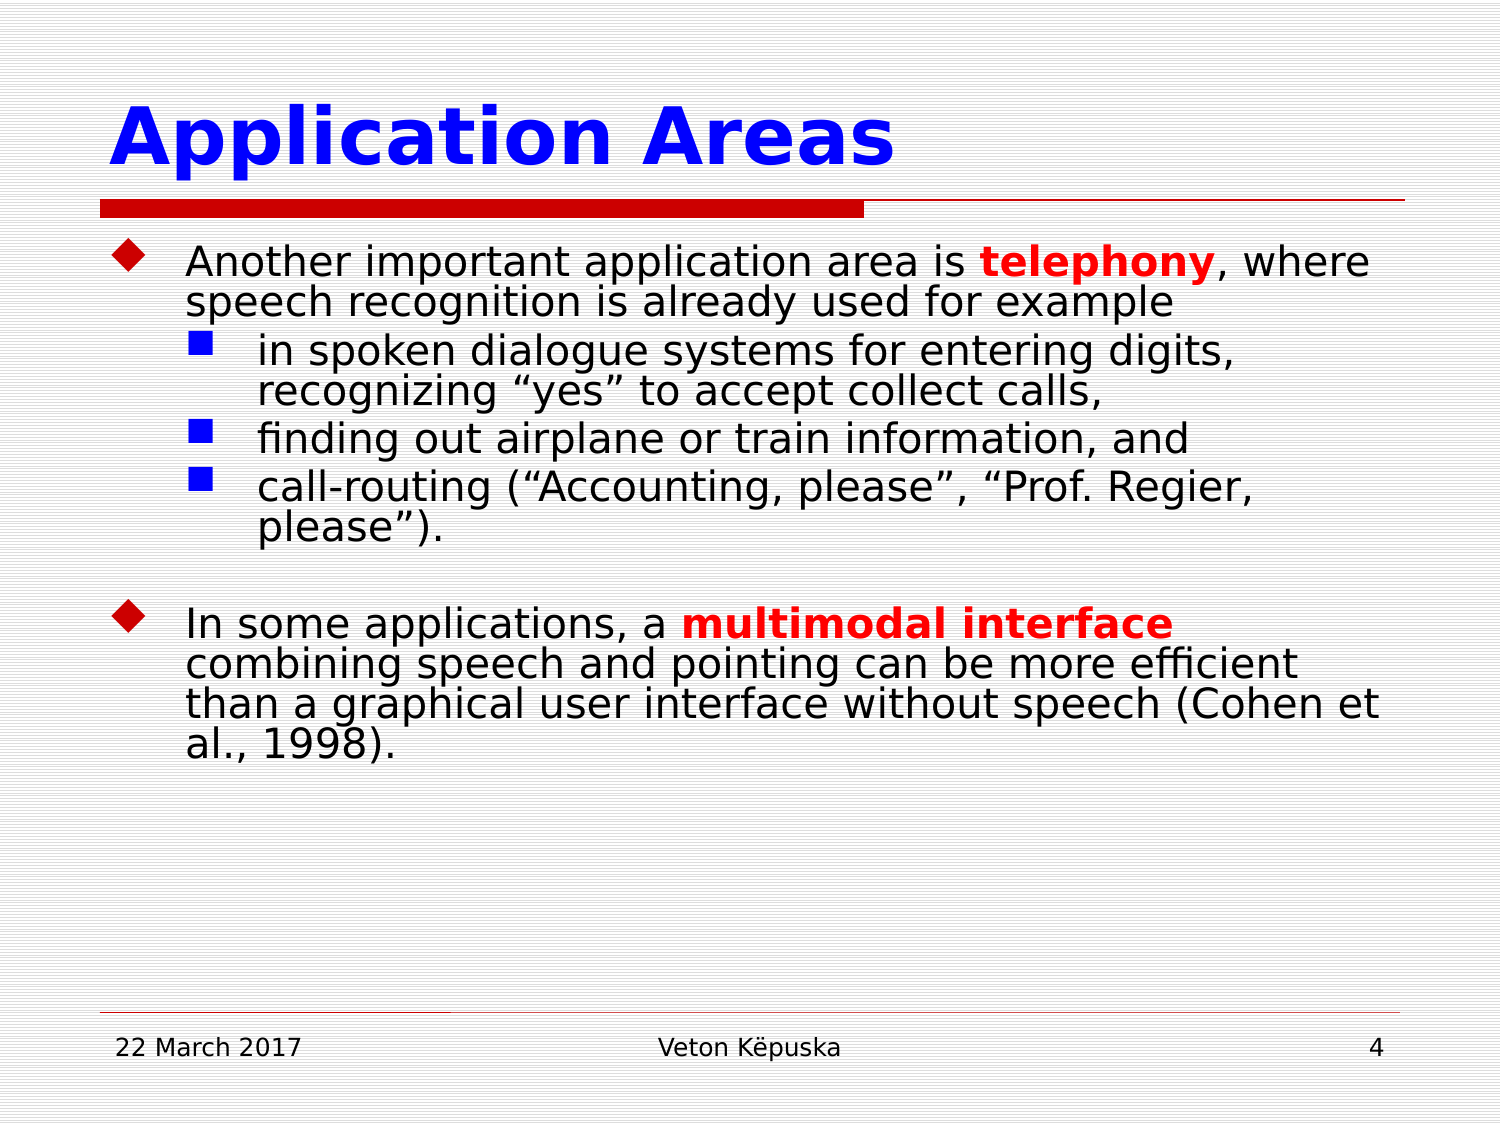

# Application Areas
Another important application area is telephony, where speech recognition is already used for example
in spoken dialogue systems for entering digits, recognizing “yes” to accept collect calls,
finding out airplane or train information, and
call-routing (“Accounting, please”, “Prof. Regier, please”).

In some applications, a multimodal interface combining speech and pointing can be more efficient than a graphical user interface without speech (Cohen et al., 1998).

22 March 2017
Veton Këpuska
4